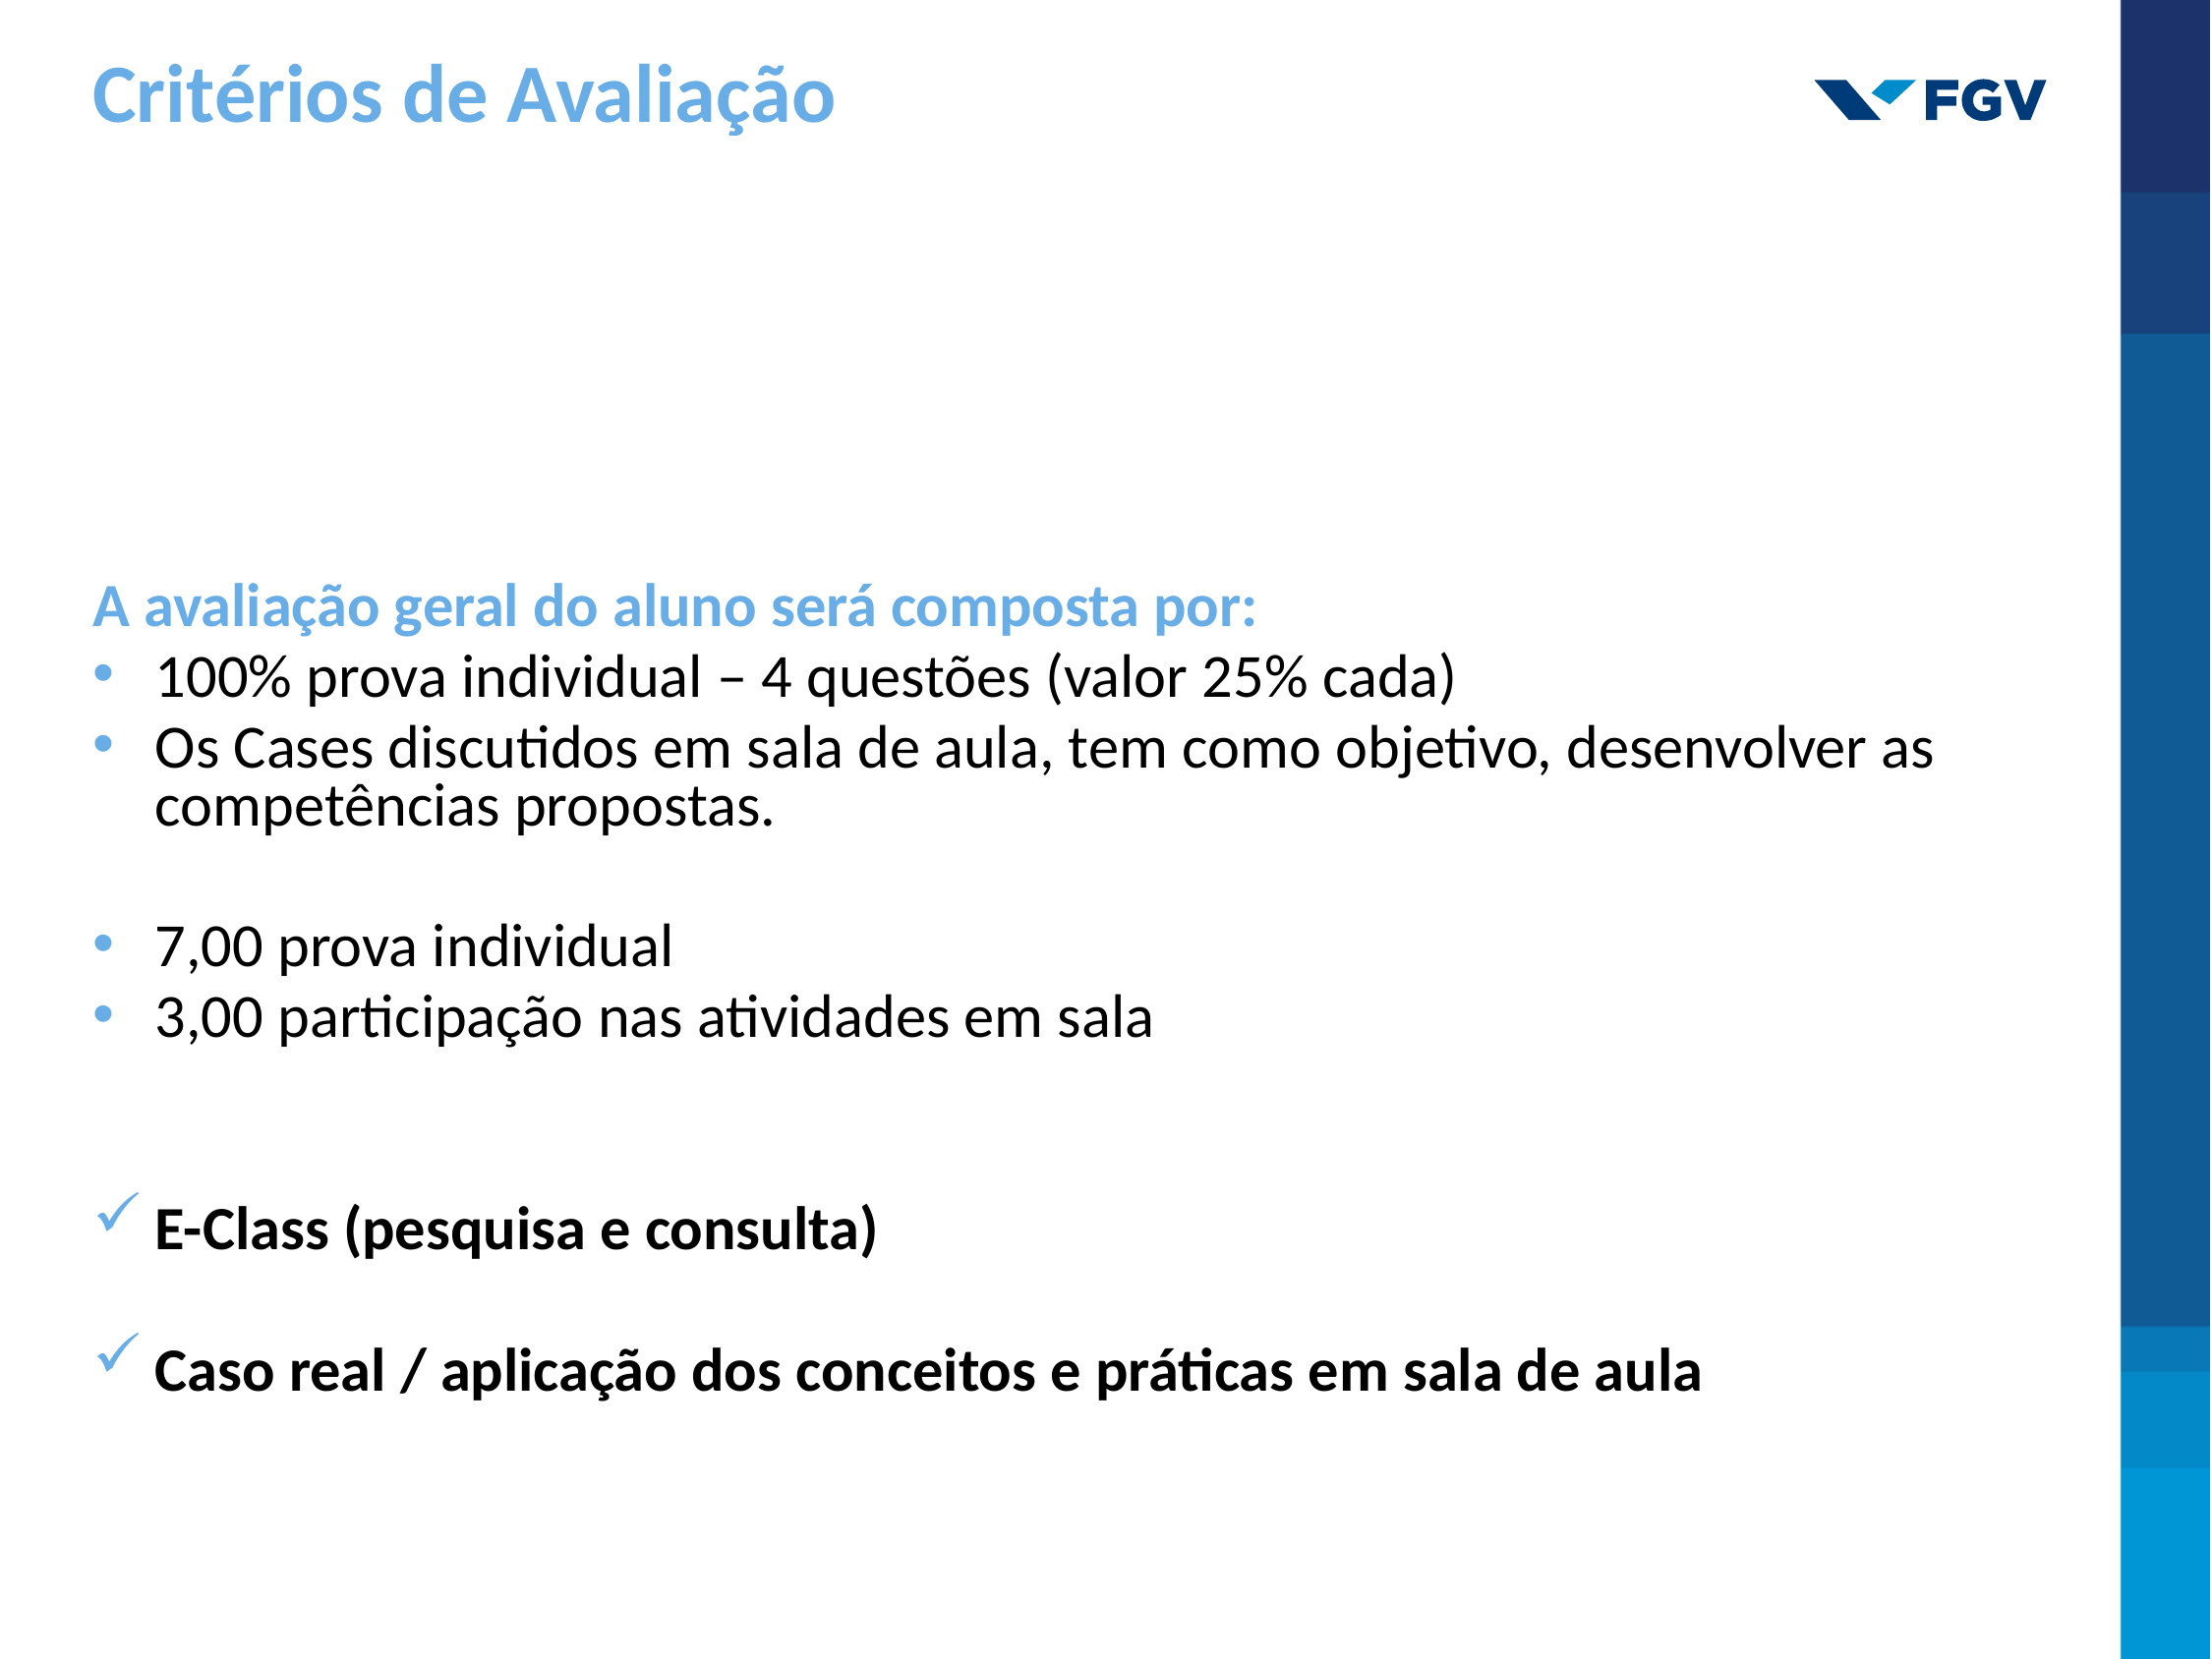

# Critérios de Avaliação

A avaliação geral do aluno será composta por:
100% prova individual – 4 questões (valor 25% cada)
Os Cases discutidos em sala de aula, tem como objetivo, desenvolver as competências propostas.

7,00 prova individual
3,00 participação nas atividades em sala

E-Class (pesquisa e consulta)

Caso real / aplicação dos conceitos e práticas em sala de aula